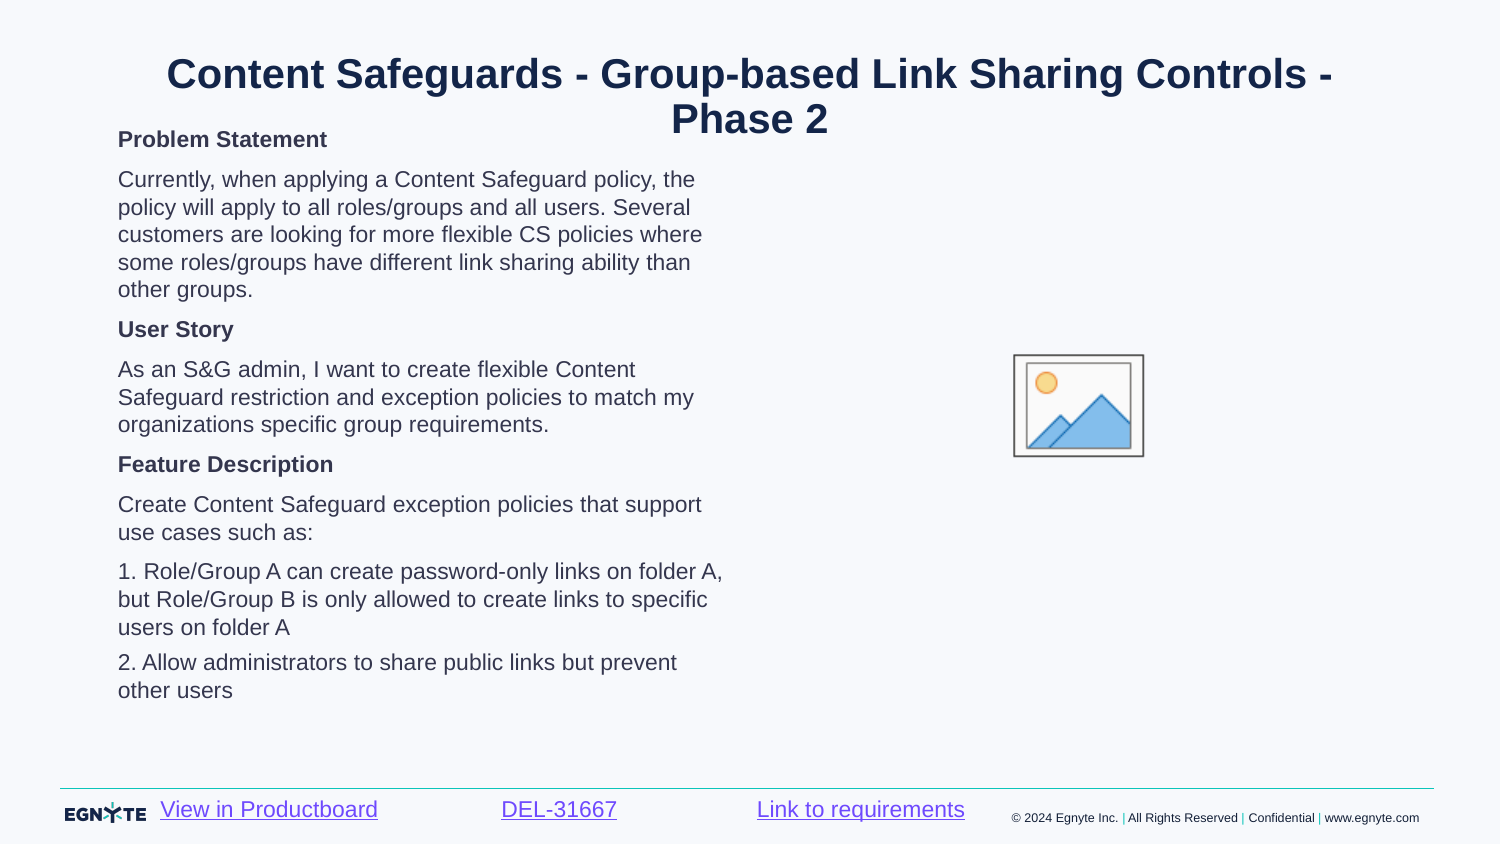

# Content Safeguards - Group-based Link Sharing Controls - Phase 2
Problem Statement
Currently, when applying a Content Safeguard policy, the policy will apply to all roles/groups and all users. Several customers are looking for more flexible CS policies where some roles/groups have different link sharing ability than other groups.
User Story
As an S&G admin, I want to create flexible Content Safeguard restriction and exception policies to match my organizations specific group requirements.
Feature Description
Create Content Safeguard exception policies that support use cases such as:
1. Role/Group A can create password-only links on folder A, but Role/Group B is only allowed to create links to specific users on folder A
2. Allow administrators to share public links but prevent other users

Link to requirements
DEL-31667
View in Productboard